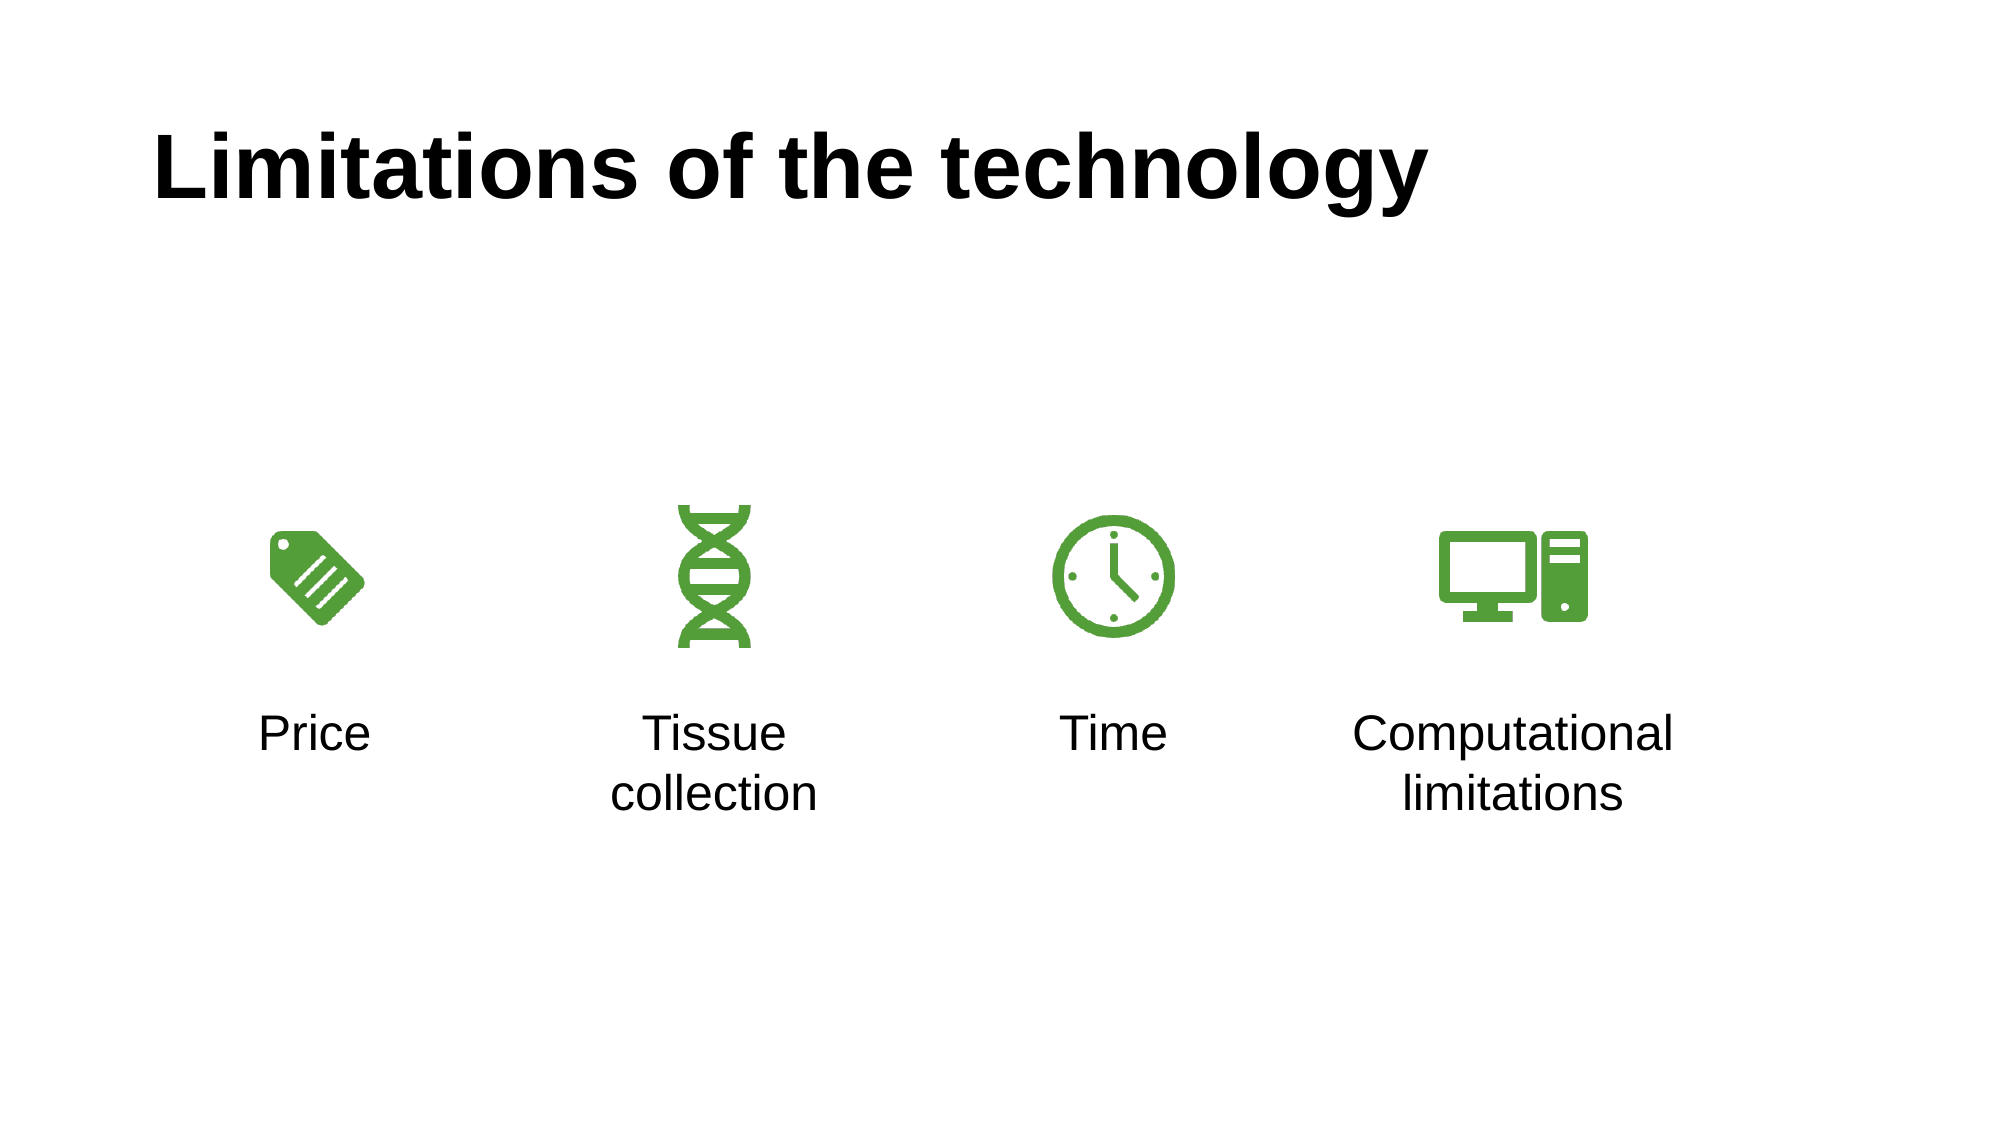

# Limitations of the technology
Price
Tissue collection
Time
Computational limitations